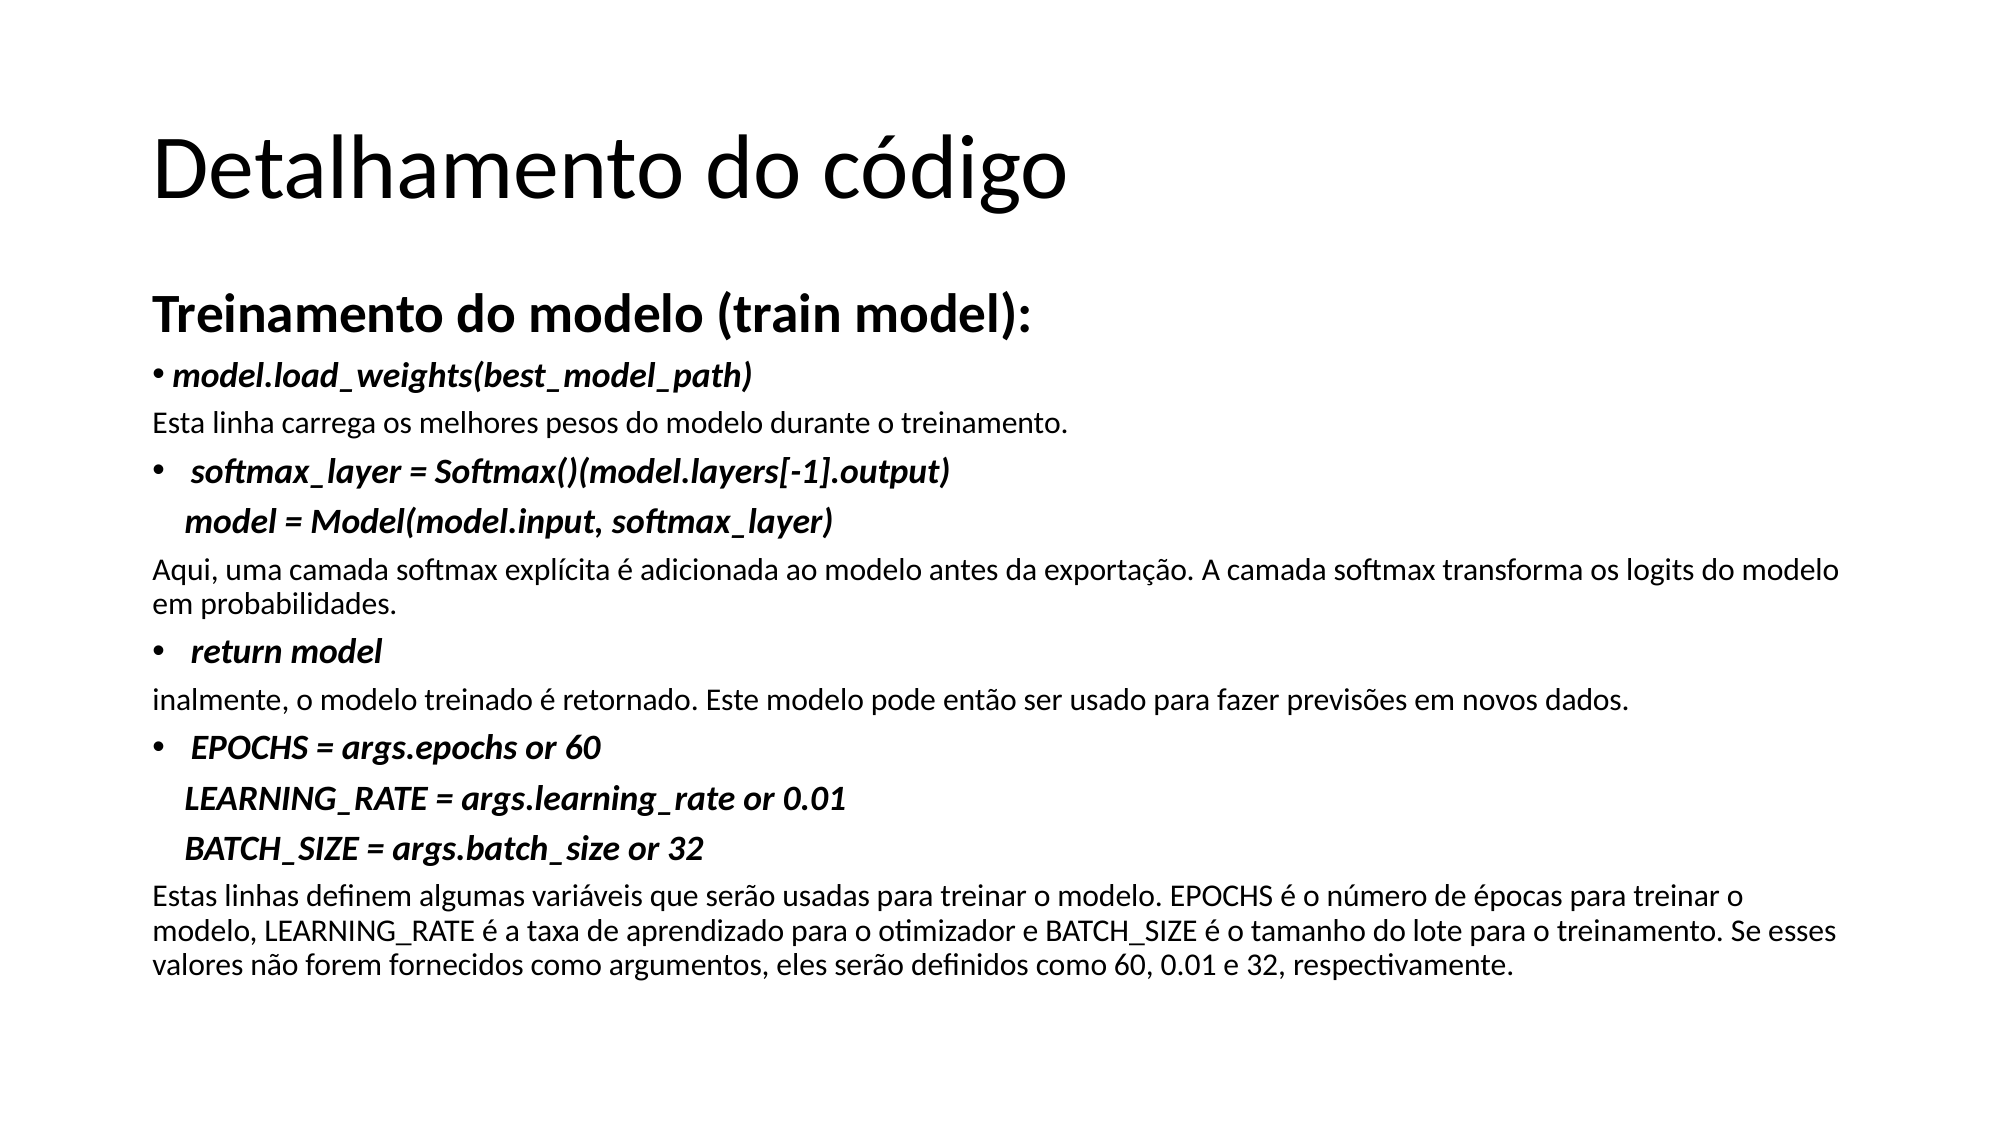

Esta linha obtém a camada chamada ‘block_6_expand_relu’ do modelo MobileNetV2 e a armazena na variável cut_point. Esta camada é o ponto em que o modelo será cortado.
logits = Conv2D(filters=num_classes, kernel_size=1, strides=1, activation=None, name='logits')(model)
# Detalhamento do código
Treinamento do modelo (train model):
 model.load_weights(best_model_path)
Esta linha carrega os melhores pesos do modelo durante o treinamento.
softmax_layer = Softmax()(model.layers[-1].output)
    model = Model(model.input, softmax_layer)
Aqui, uma camada softmax explícita é adicionada ao modelo antes da exportação. A camada softmax transforma os logits do modelo em probabilidades.
return model
inalmente, o modelo treinado é retornado. Este modelo pode então ser usado para fazer previsões em novos dados.
EPOCHS = args.epochs or 60
    LEARNING_RATE = args.learning_rate or 0.01
    BATCH_SIZE = args.batch_size or 32
Estas linhas definem algumas variáveis que serão usadas para treinar o modelo. EPOCHS é o número de épocas para treinar o modelo, LEARNING_RATE é a taxa de aprendizado para o otimizador e BATCH_SIZE é o tamanho do lote para o treinamento. Se esses valores não forem fornecidos como argumentos, eles serão definidos como 60, 0.01 e 32, respectivamente.